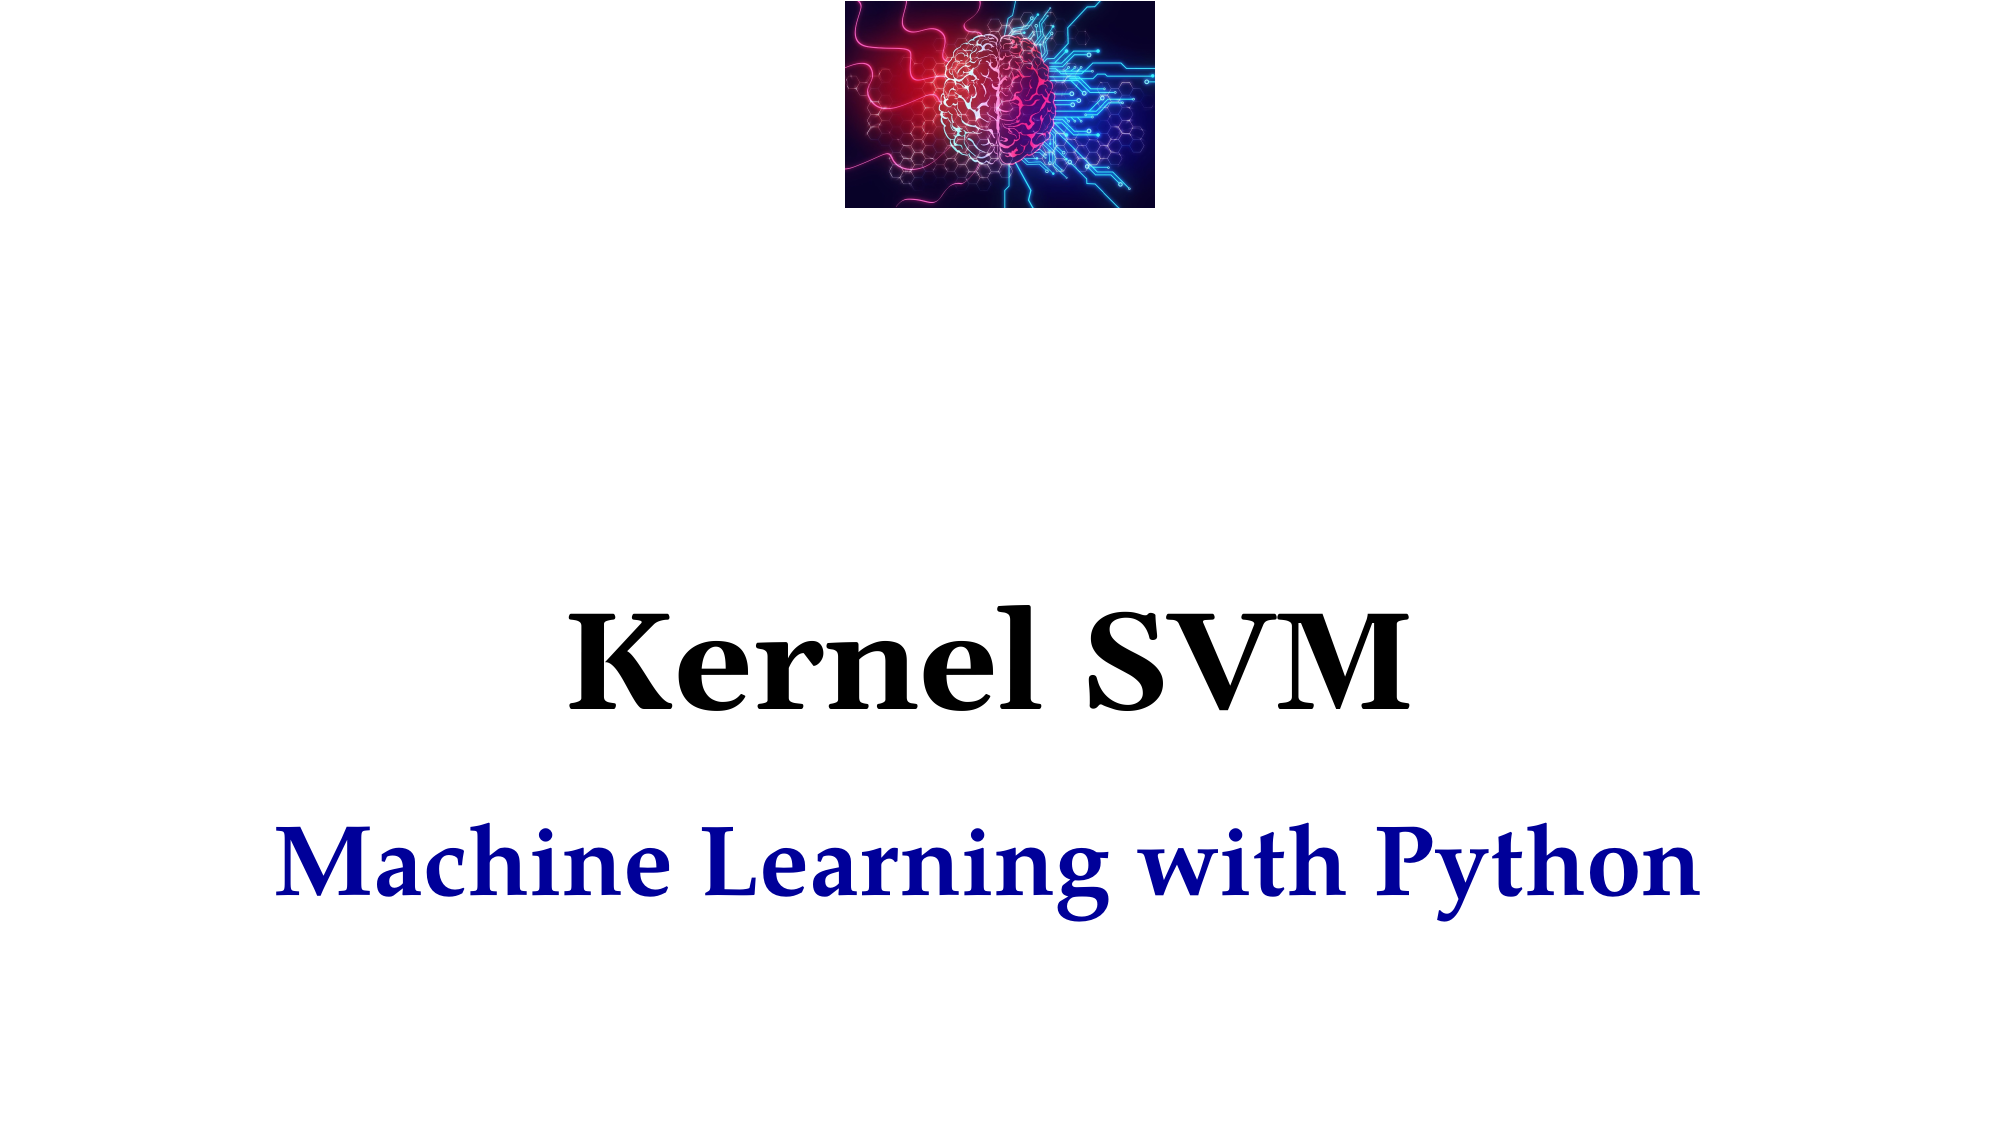

# Kernel SVM
Machine Learning with Python